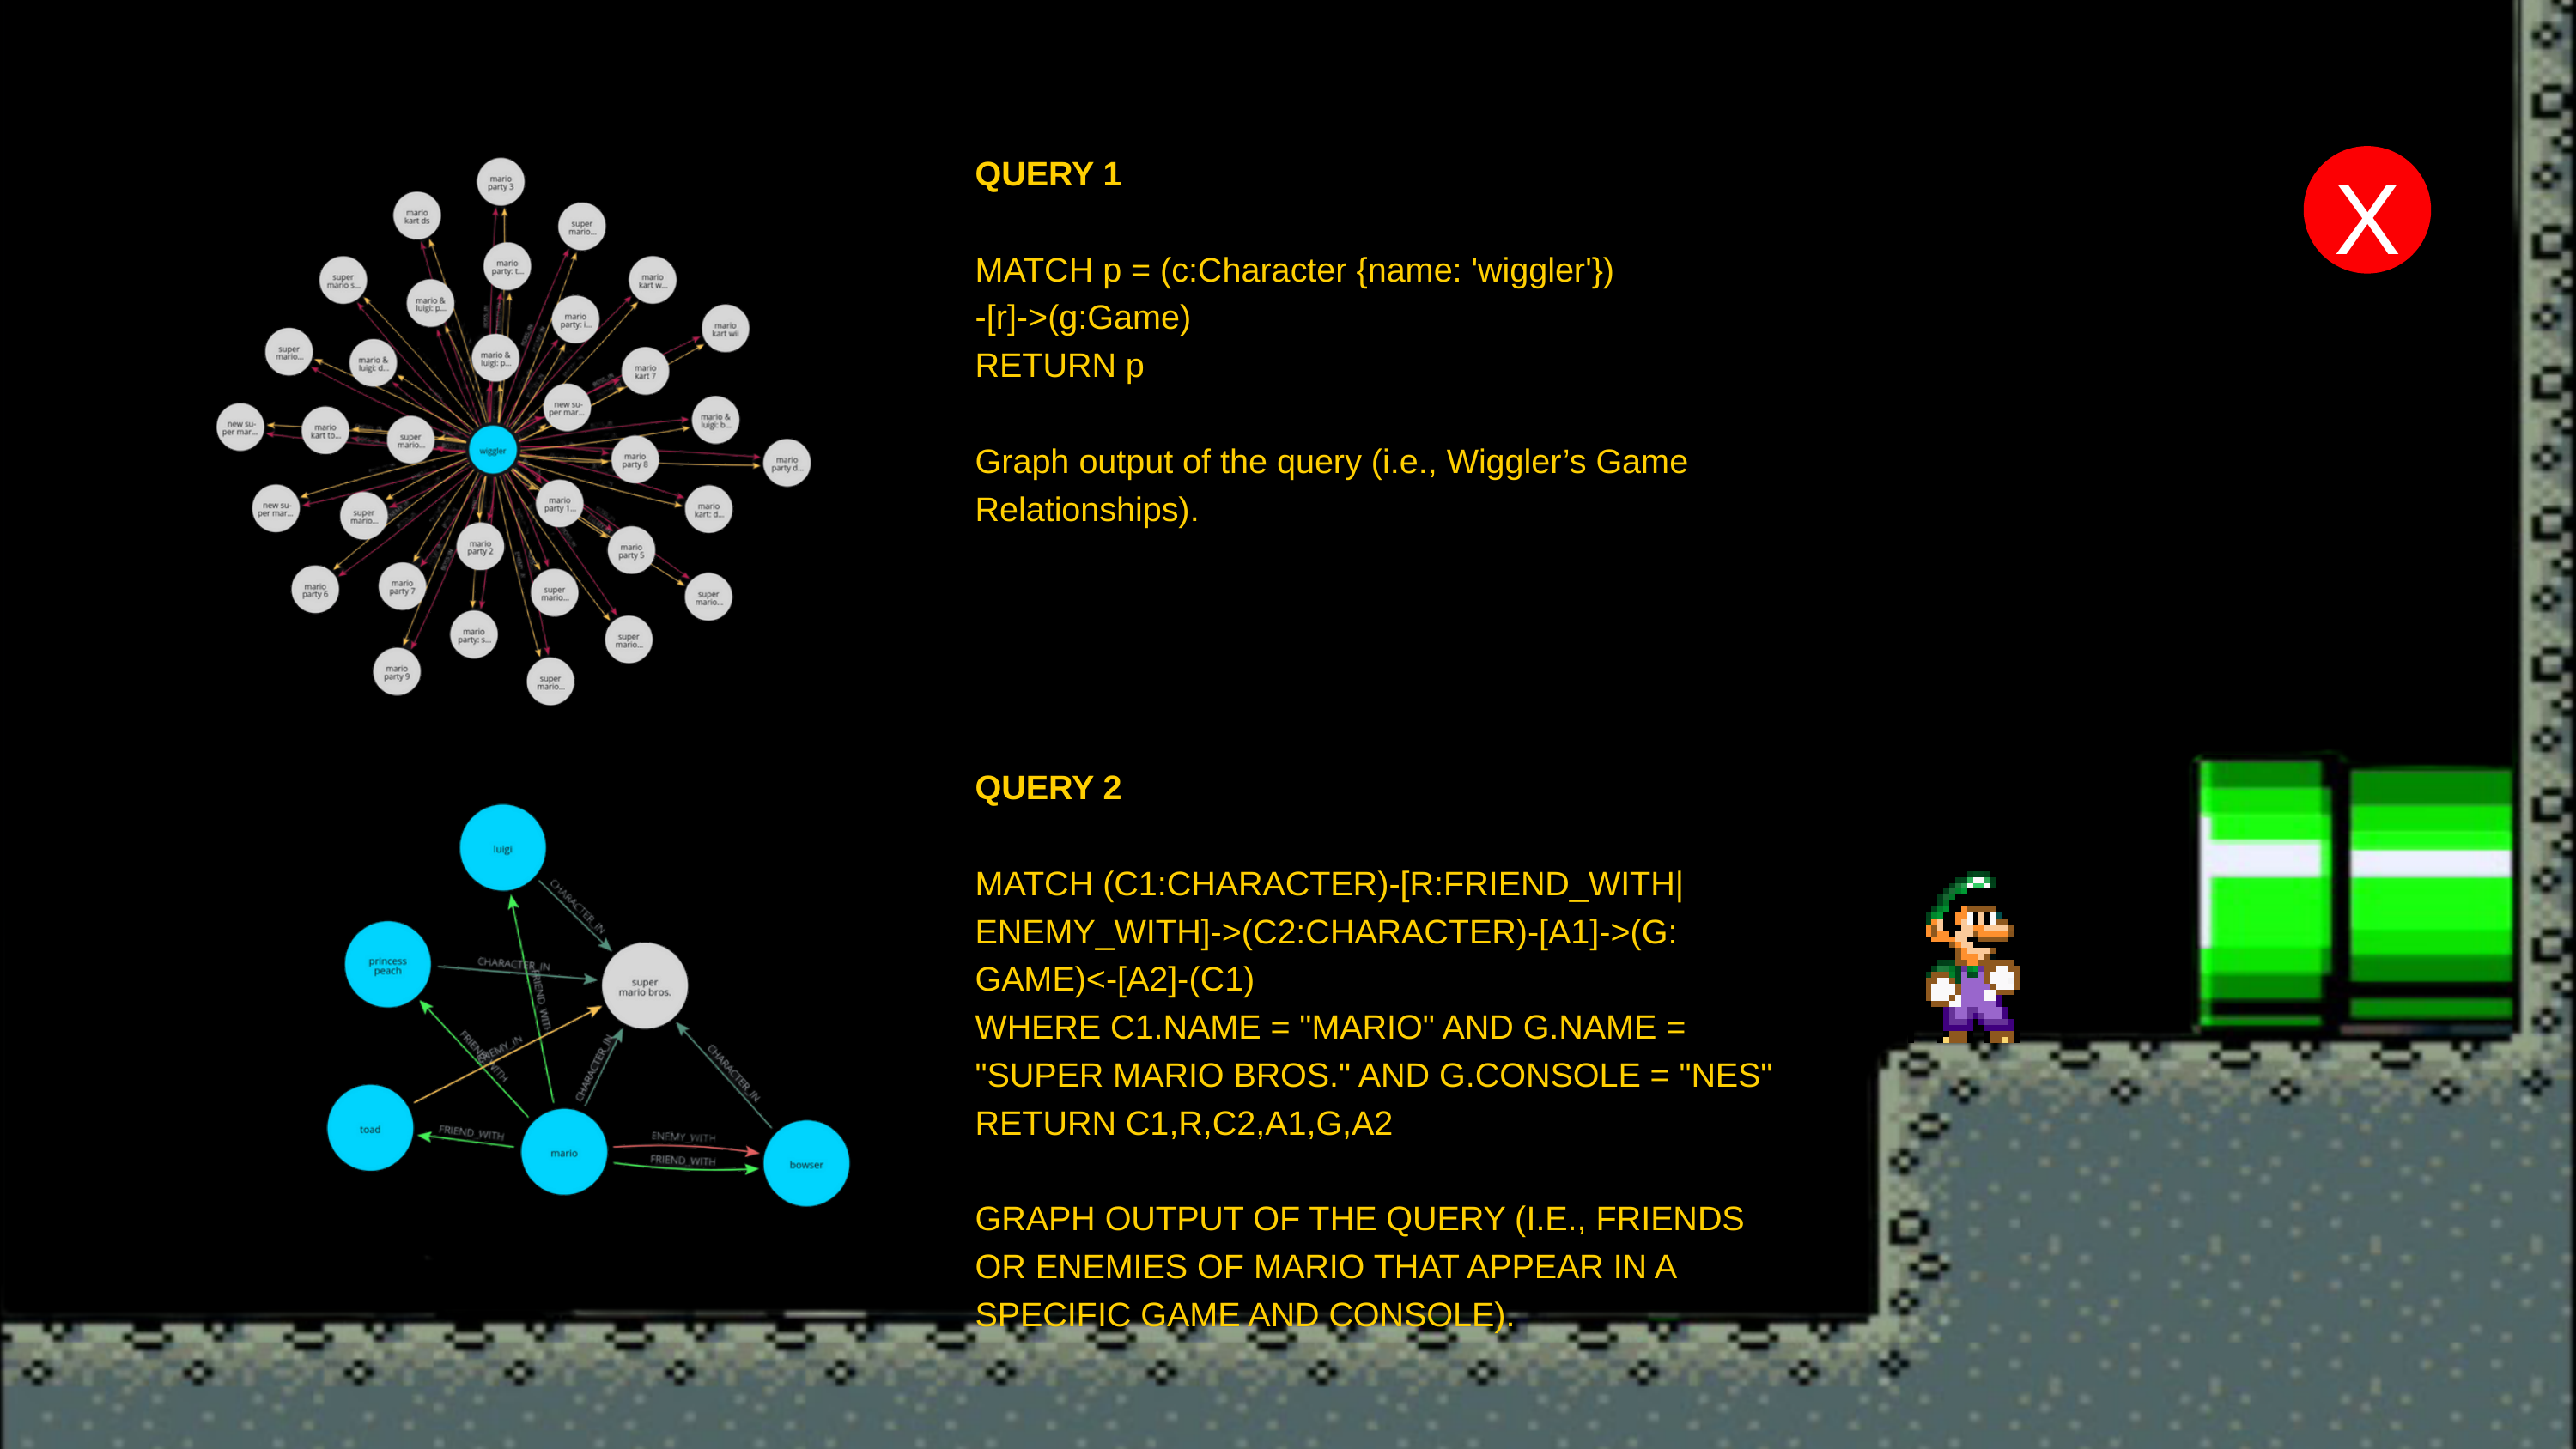

X
QUERY 1

MATCH p = (c:Character {name: 'wiggler'})
-[r]->(g:Game)
RETURN p

Graph output of the query (i.e., Wiggler’s Game Relationships).

QUERY 2

MATCH (C1:CHARACTER)-[R:FRIEND_WITH| ENEMY_WITH]->(C2:CHARACTER)-[A1]->(G: GAME)<-[A2]-(C1)
WHERE C1.NAME = "MARIO" AND G.NAME = "SUPER MARIO BROS." AND G.CONSOLE = "NES"
RETURN C1,R,C2,A1,G,A2

GRAPH OUTPUT OF THE QUERY (I.E., FRIENDS OR ENEMIES OF MARIO THAT APPEAR IN A SPECIFIC GAME AND CONSOLE).